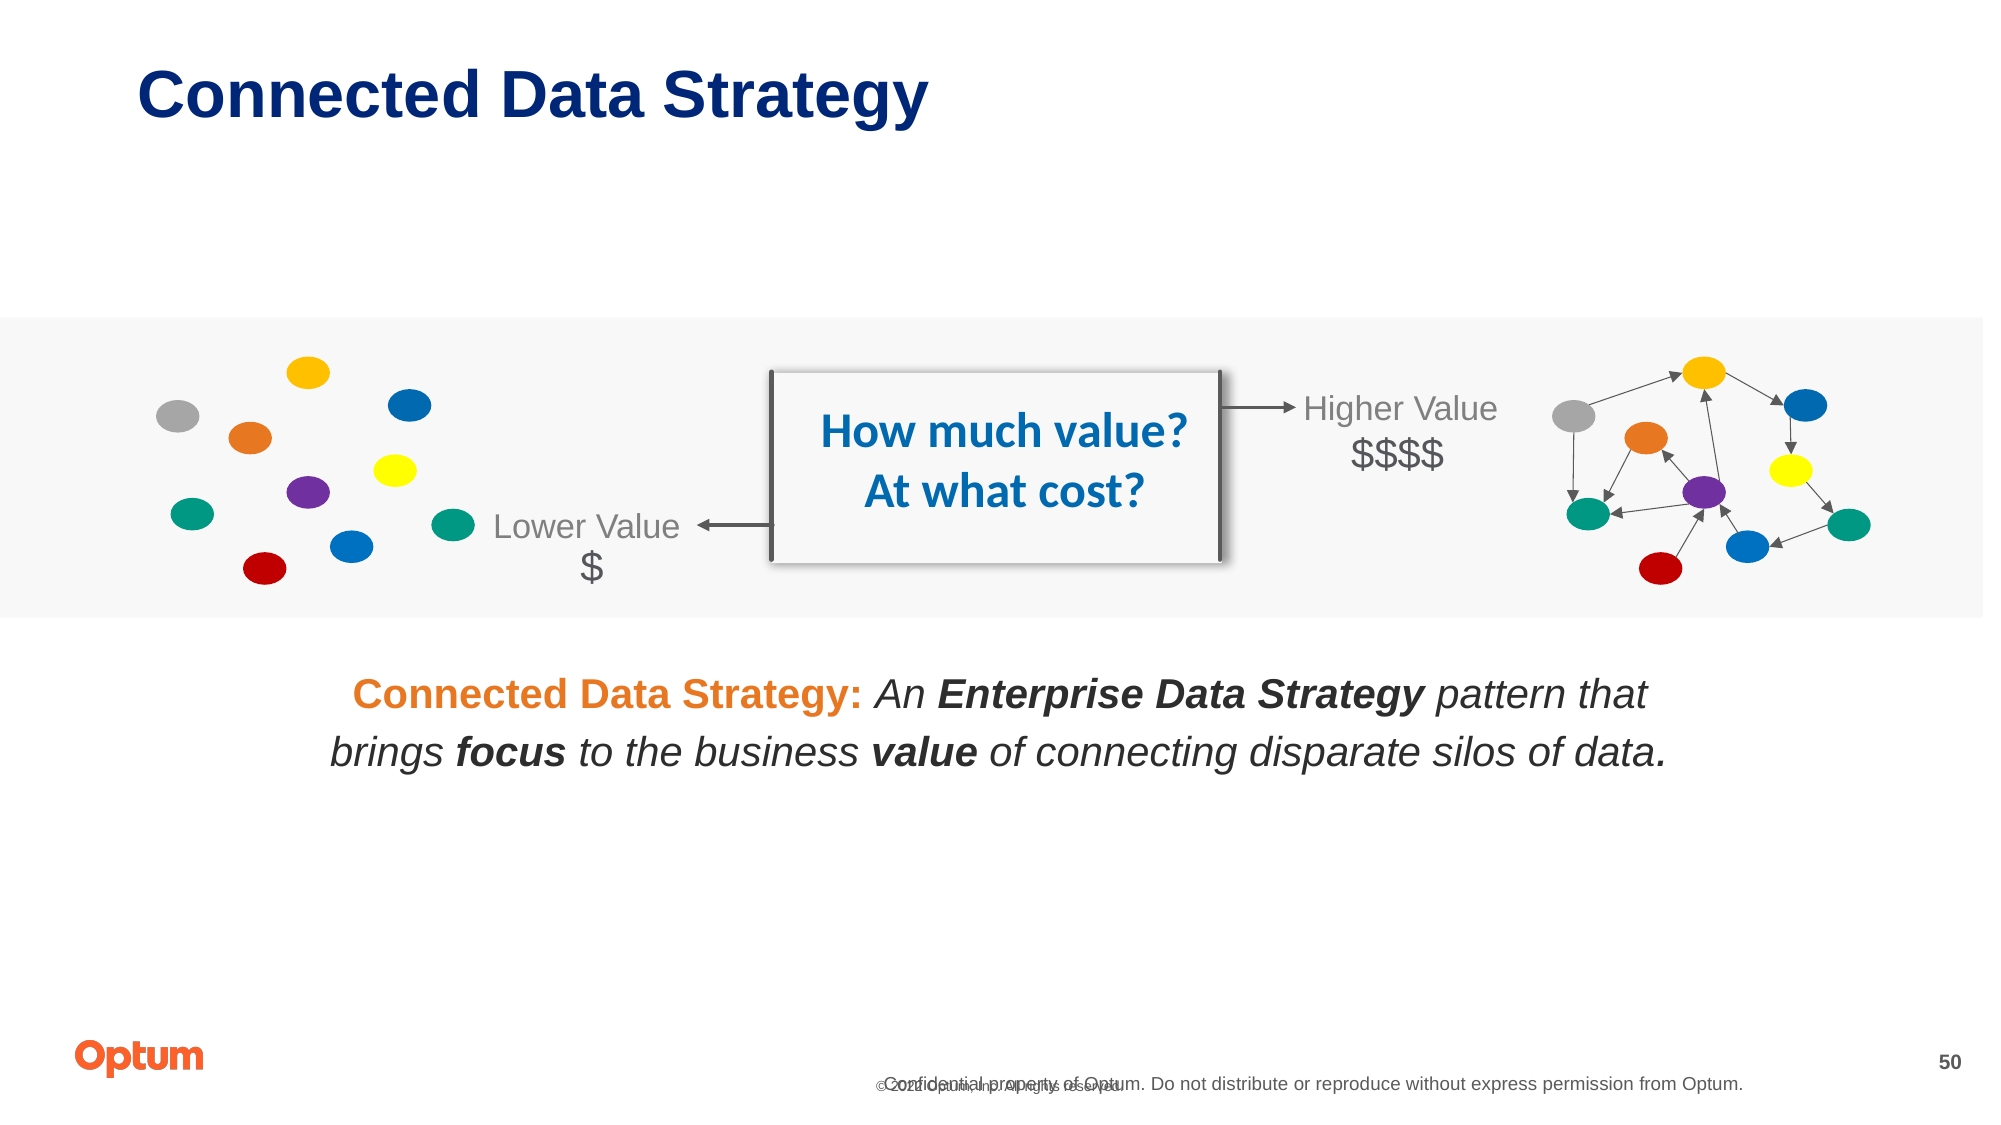

# Connected Data Strategy

Higher Value
How much value?
At what cost?
Lower Value

$$$$
$
Connected Data Strategy: An Enterprise Data Strategy pattern that brings focus to the business value of connecting disparate silos of data.
Confidential property of Optum. Do not distribute or reproduce without express permission from Optum.